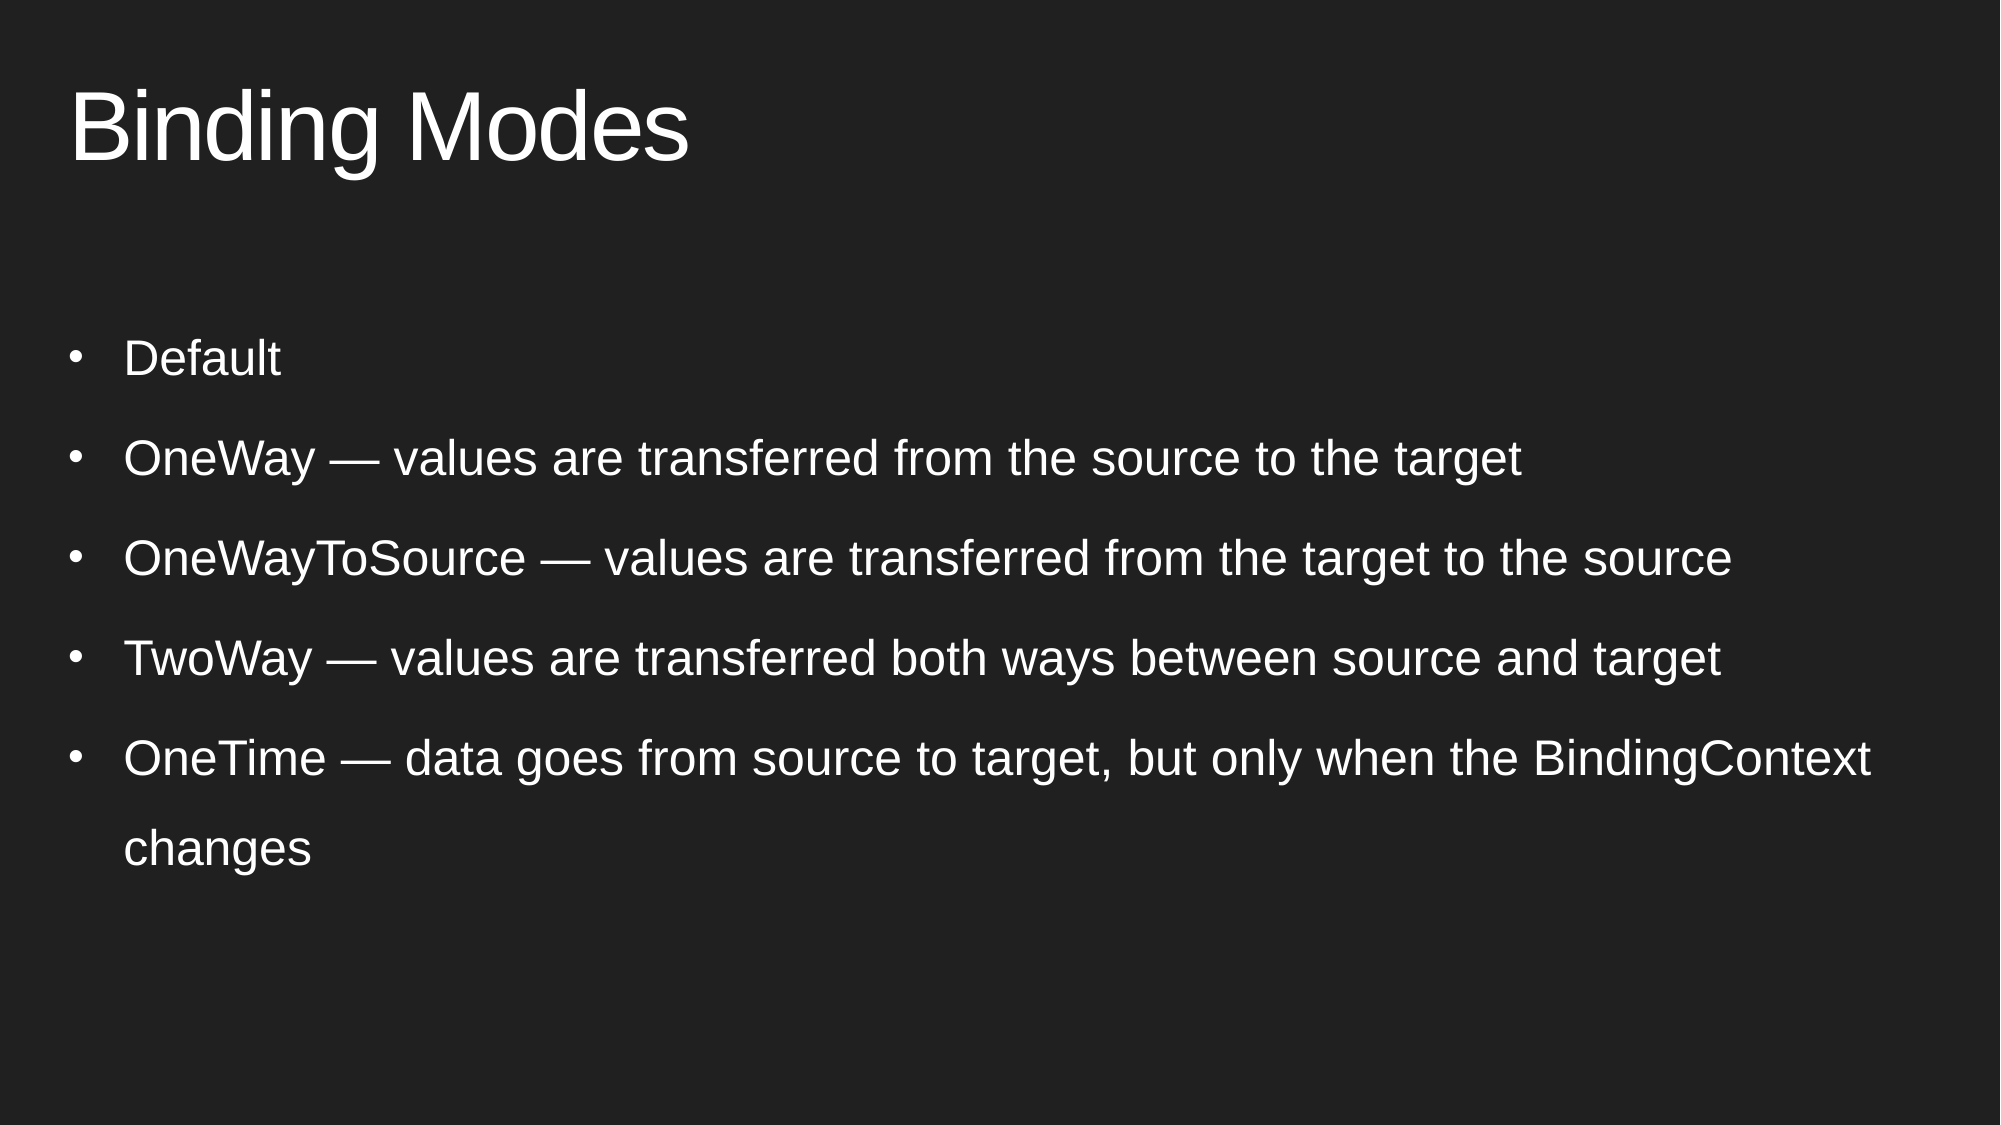

# Binding Modes
Default
OneWay — values are transferred from the source to the target
OneWayToSource — values are transferred from the target to the source
TwoWay — values are transferred both ways between source and target
OneTime — data goes from source to target, but only when the BindingContext changes